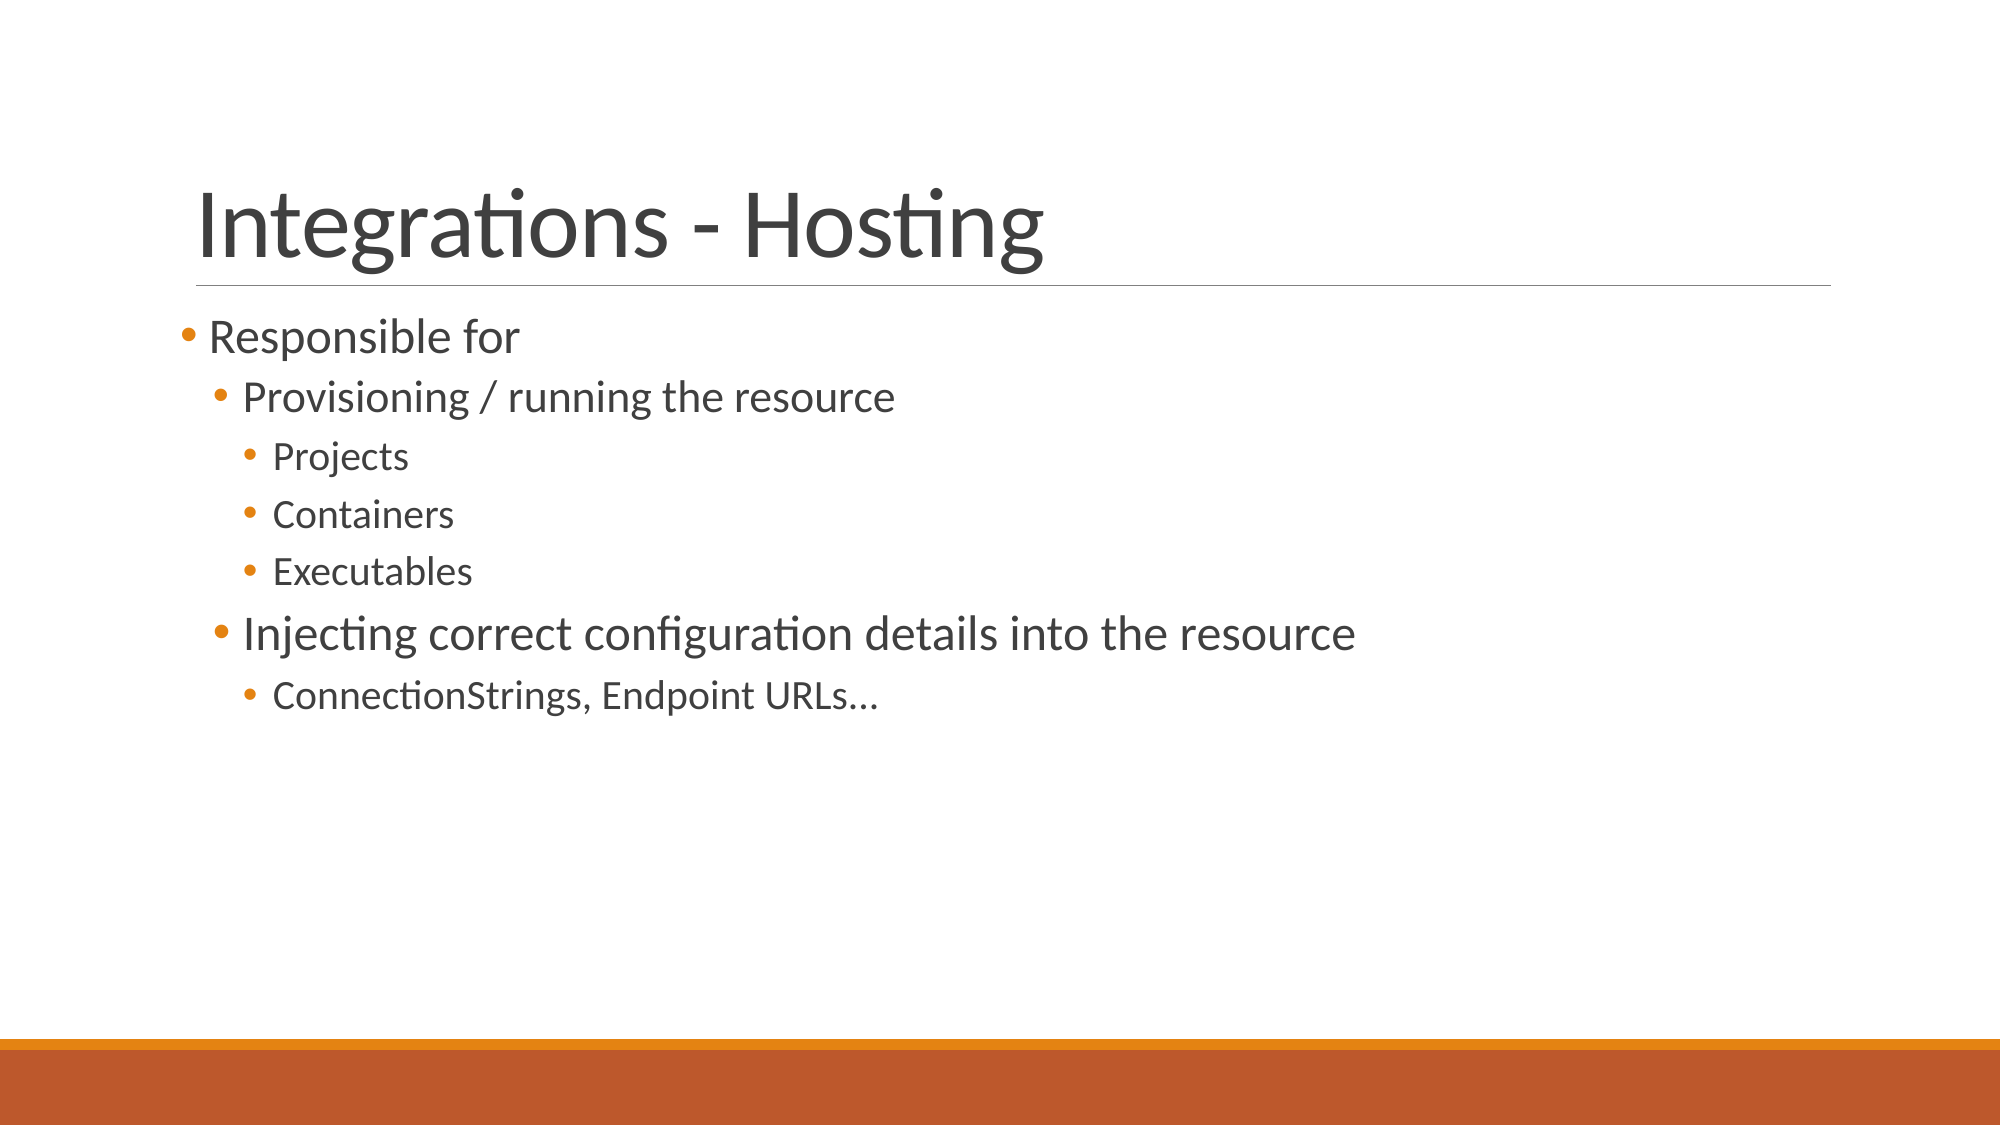

# Integrations - Hosting
 Responsible for
Provisioning / running the resource
Projects
Containers
Executables
Injecting correct configuration details into the resource
ConnectionStrings, Endpoint URLs...